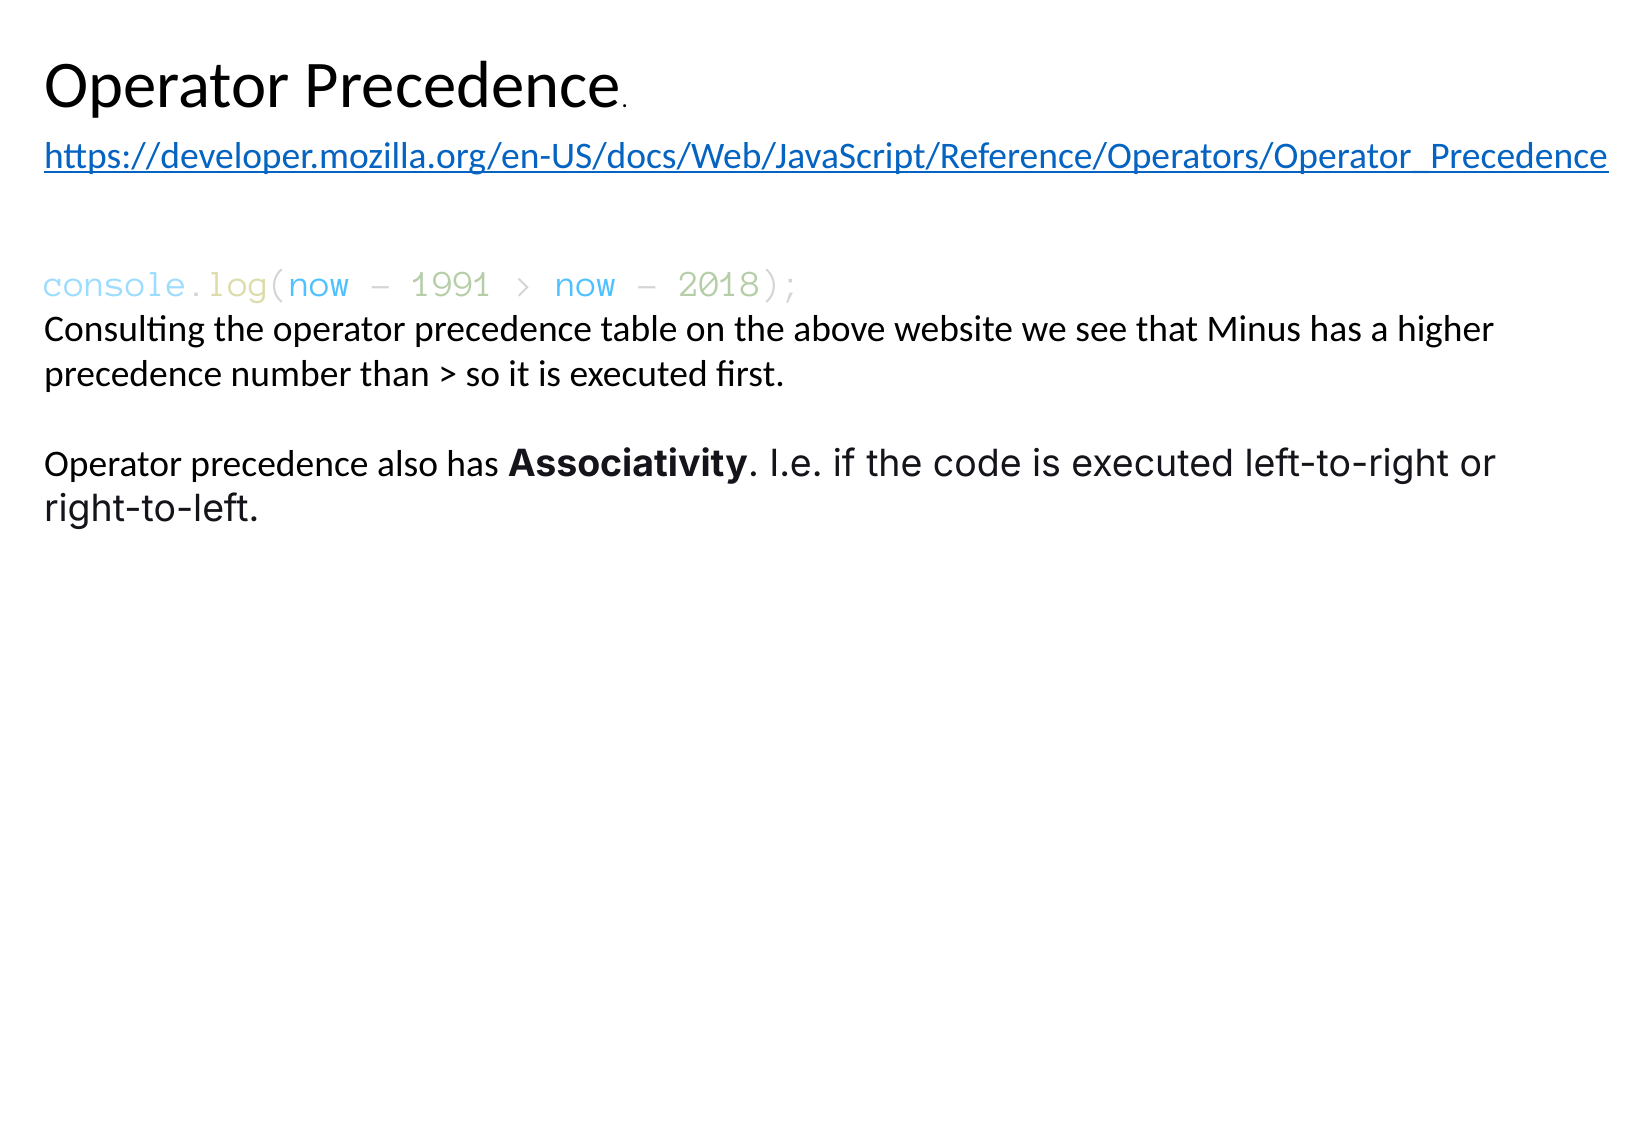

Operator Precedence.

https://developer.mozilla.org/en-US/docs/Web/JavaScript/Reference/Operators/Operator_Precedence

console.log(now - 1991 > now - 2018);
Consulting the operator precedence table on the above website we see that Minus has a higher precedence number than > so it is executed first.

Operator precedence also has Associativity. I.e. if the code is executed left-to-right or right-to-left.